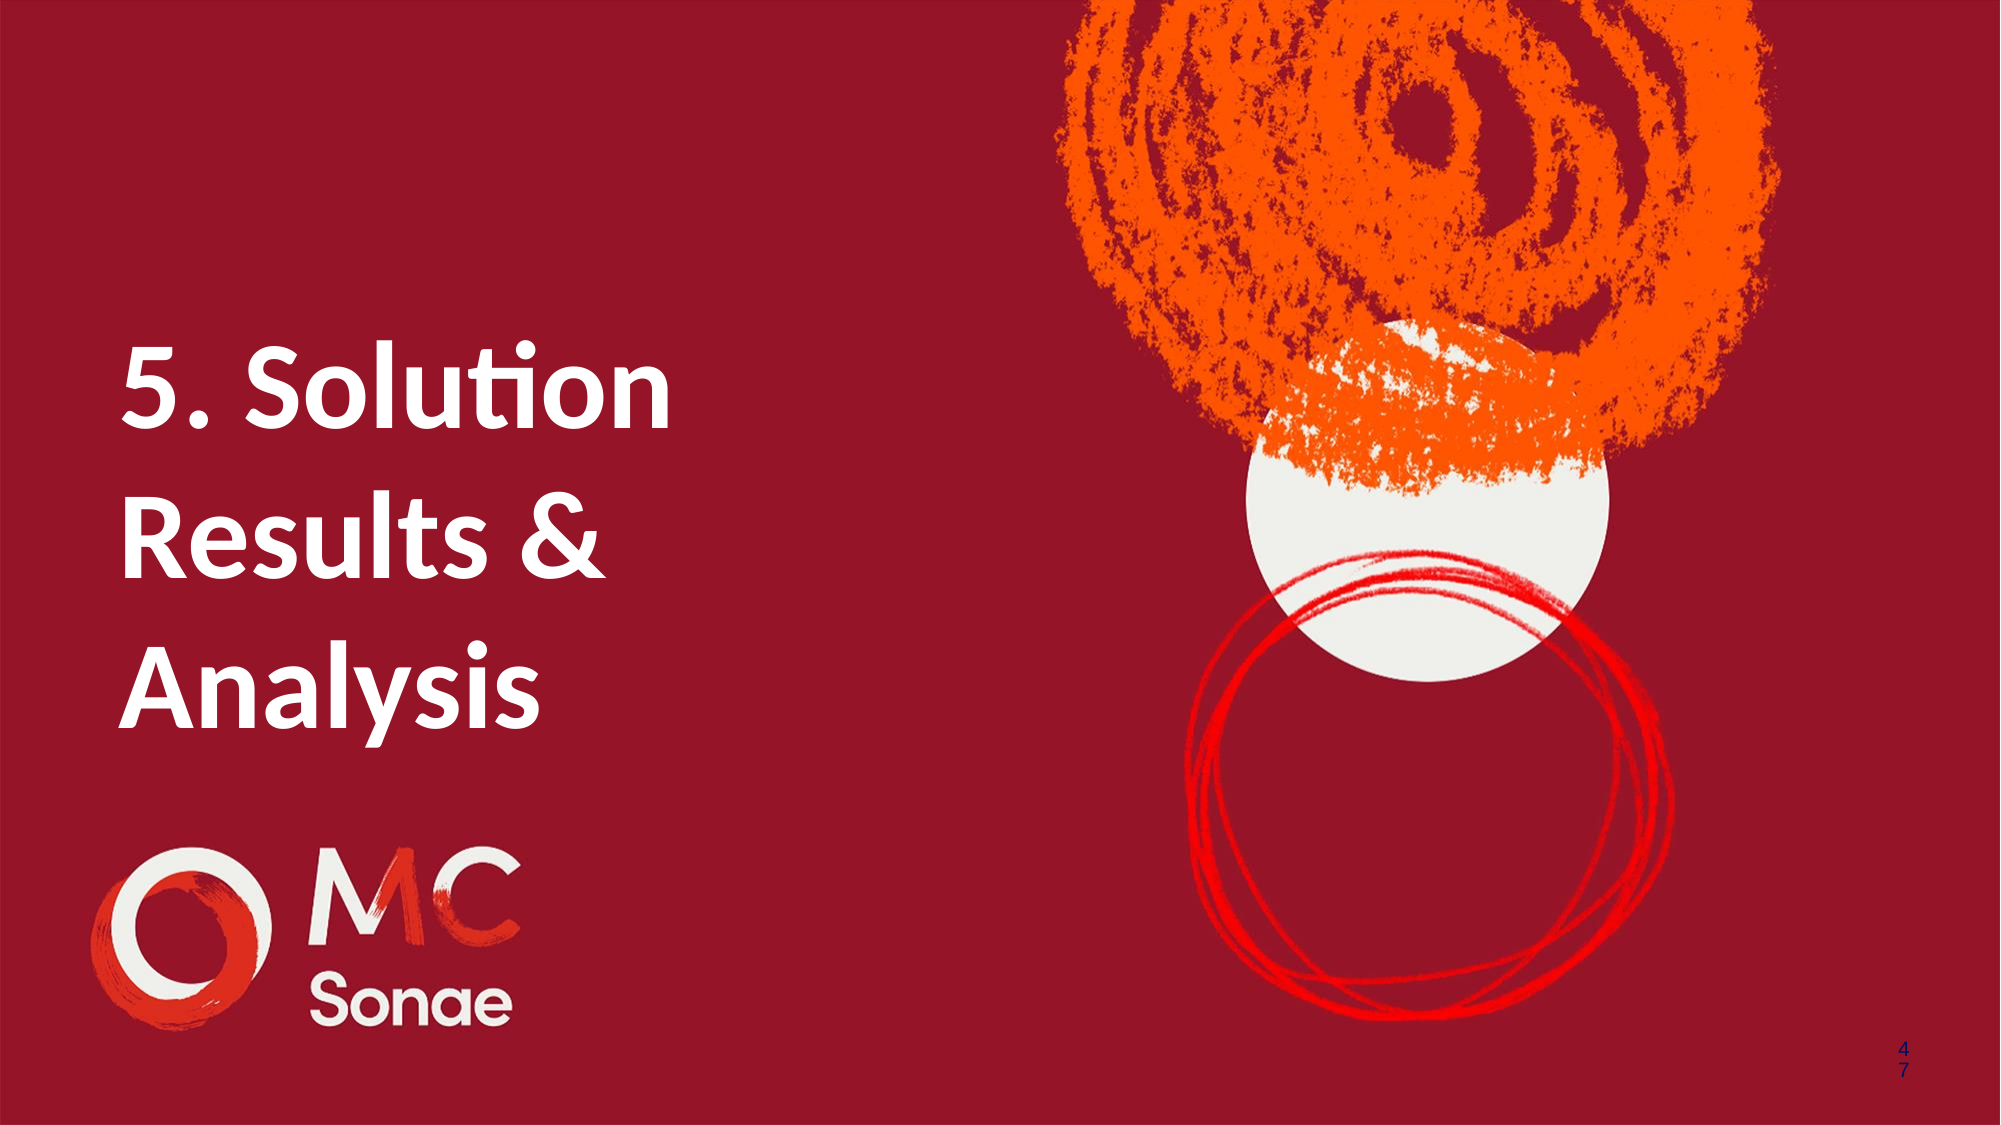

# 5. Solution Results & Analysis
47